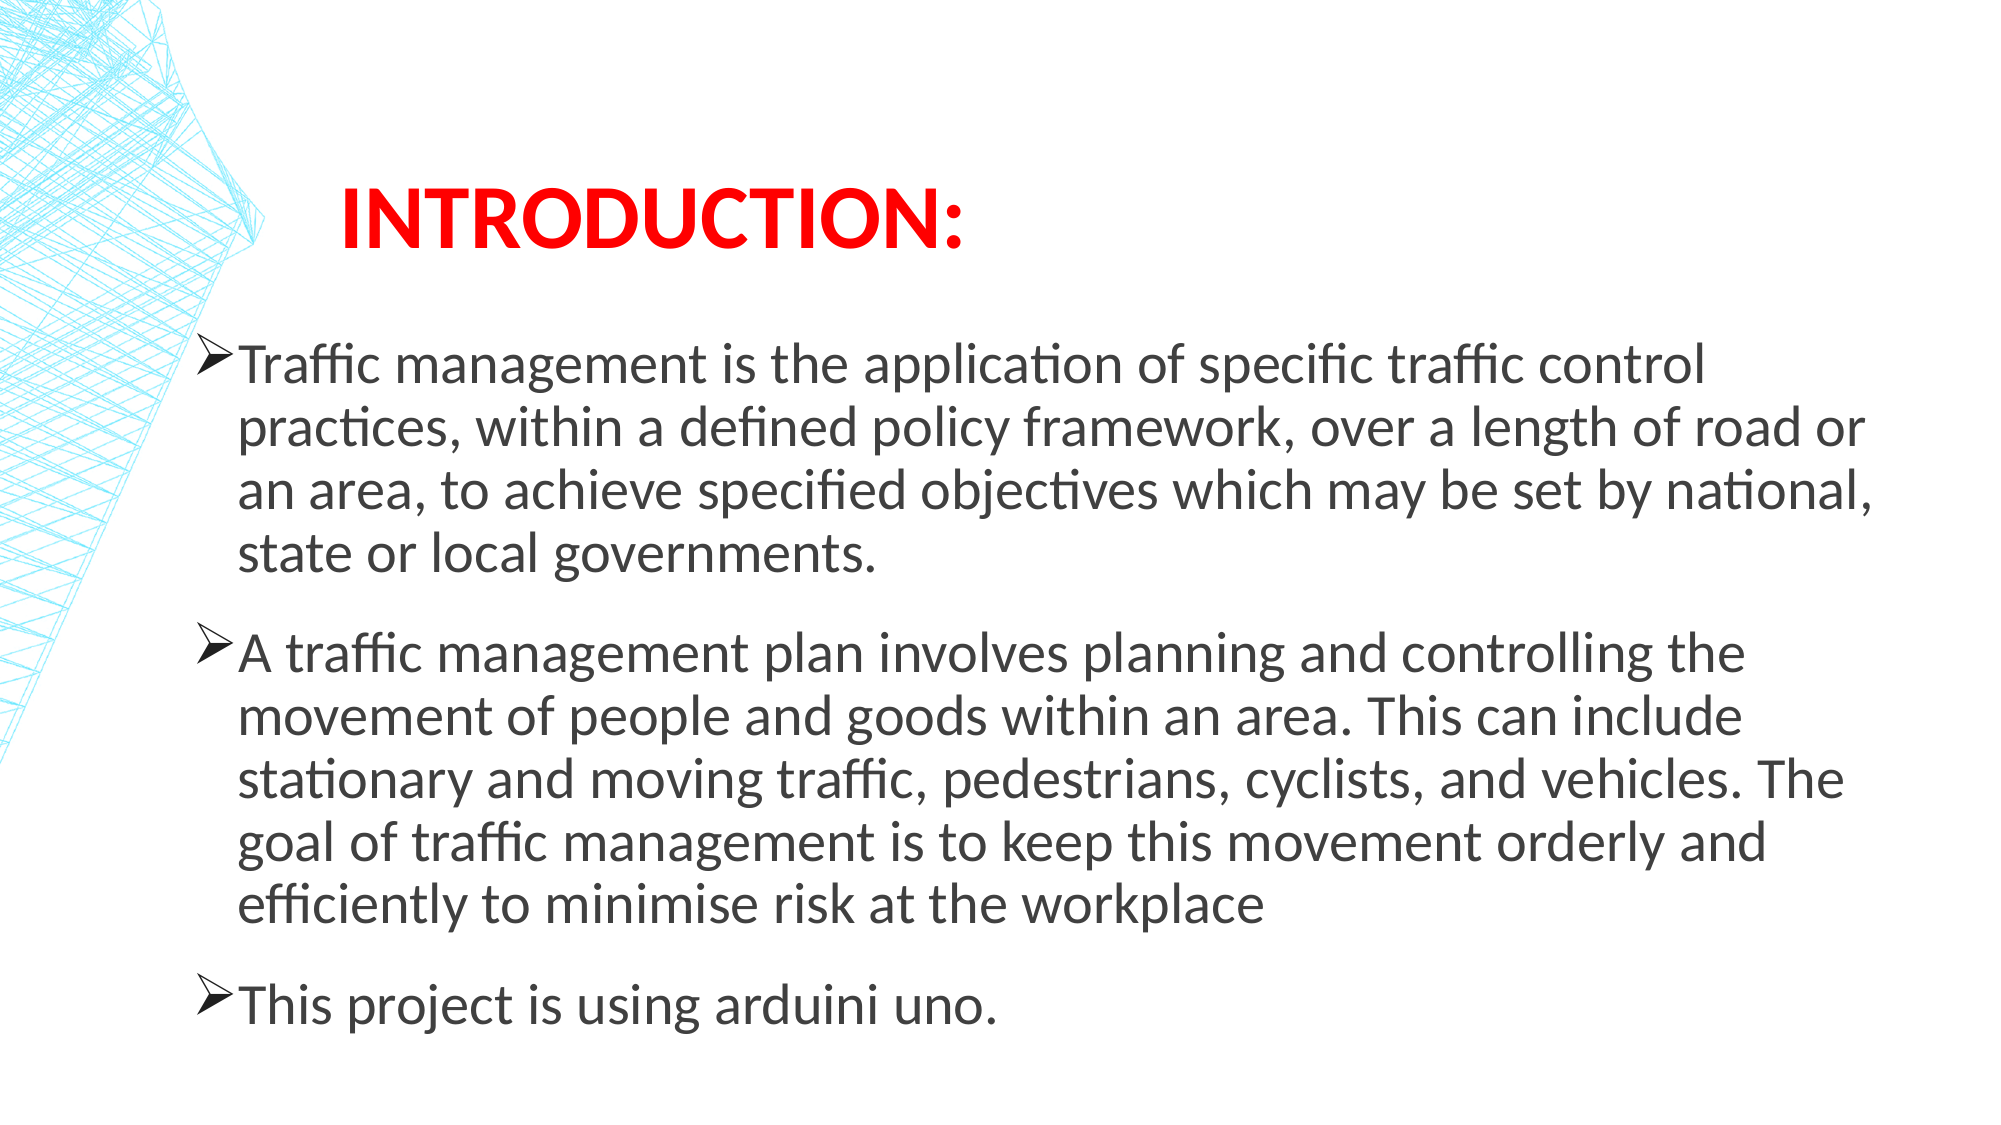

# Introduction:
Traffic management is the application of specific traffic control practices, within a defined policy framework, over a length of road or an area, to achieve specified objectives which may be set by national, state or local governments.
A traffic management plan involves planning and controlling the movement of people and goods within an area. This can include stationary and moving traffic, pedestrians, cyclists, and vehicles. The goal of traffic management is to keep this movement orderly and efficiently to minimise risk at the workplace
This project is using arduini uno.